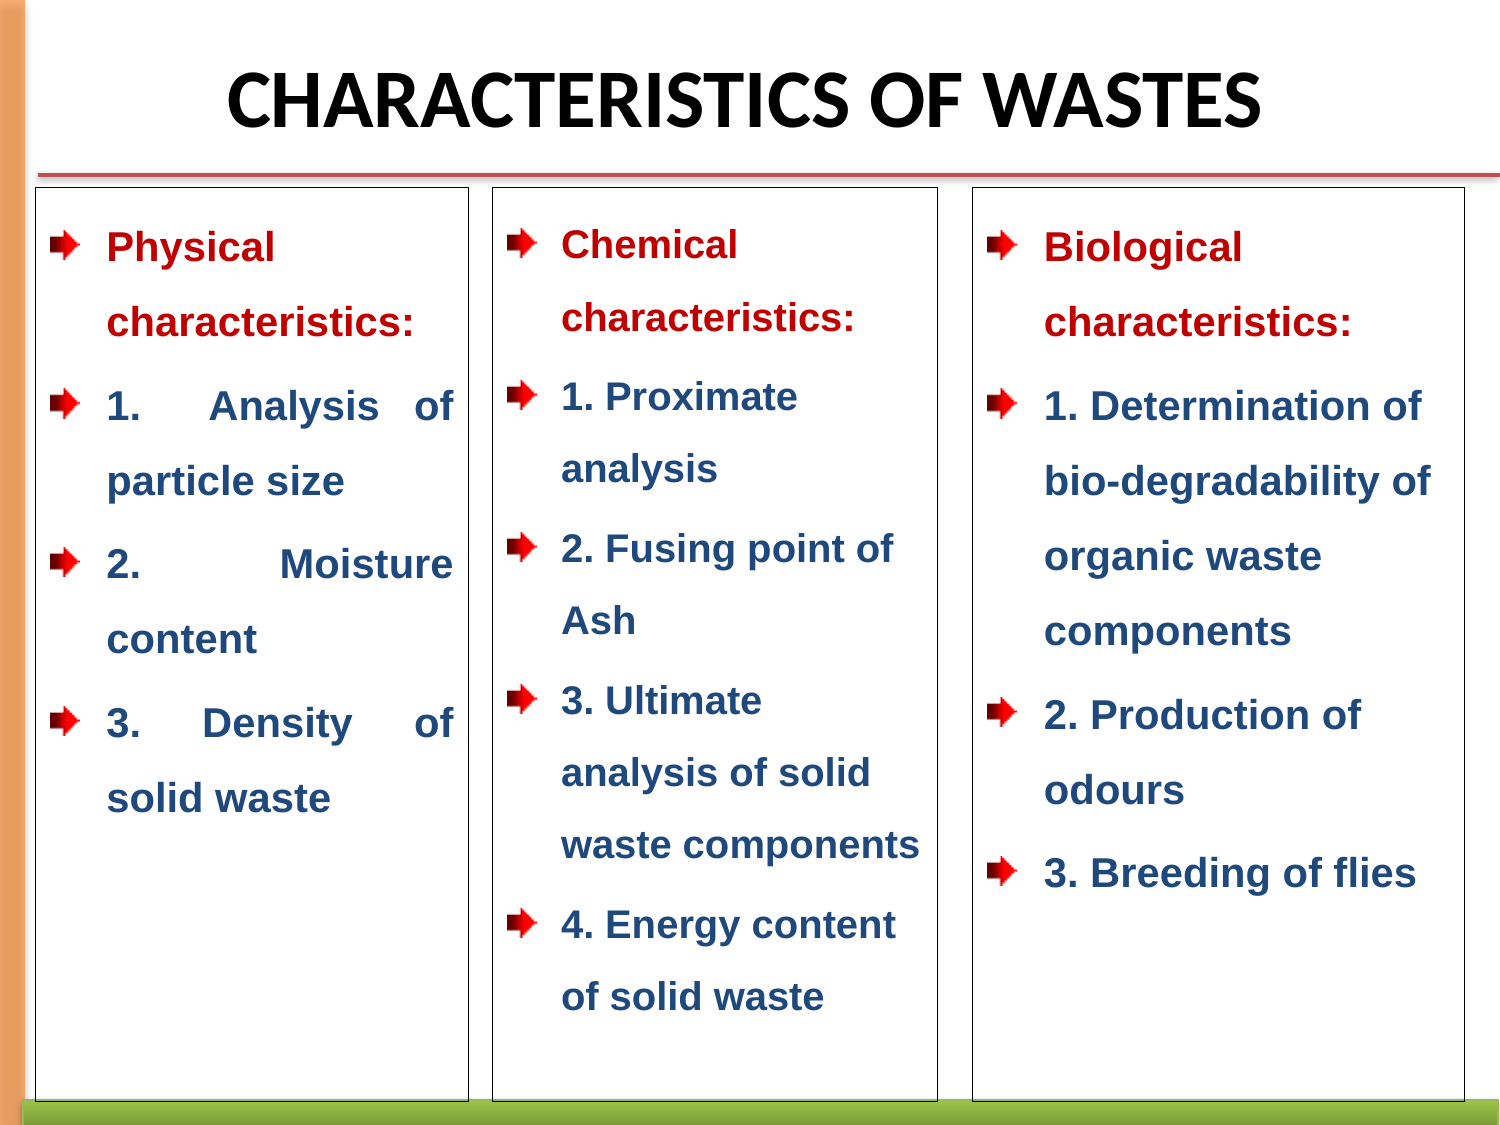

# CHARACTERISTICS OF WASTES
Physical characteristics:
1.  Analysis of particle size
2. Moisture content
3. Density of solid waste

Chemical characteristics:
1. Proximate analysis
2. Fusing point of Ash
3. Ultimate analysis of solid waste components
4. Energy content of solid waste

Biological characteristics:
1. Determination of bio-degradability of organic waste components
2. Production of odours
3. Breeding of flies